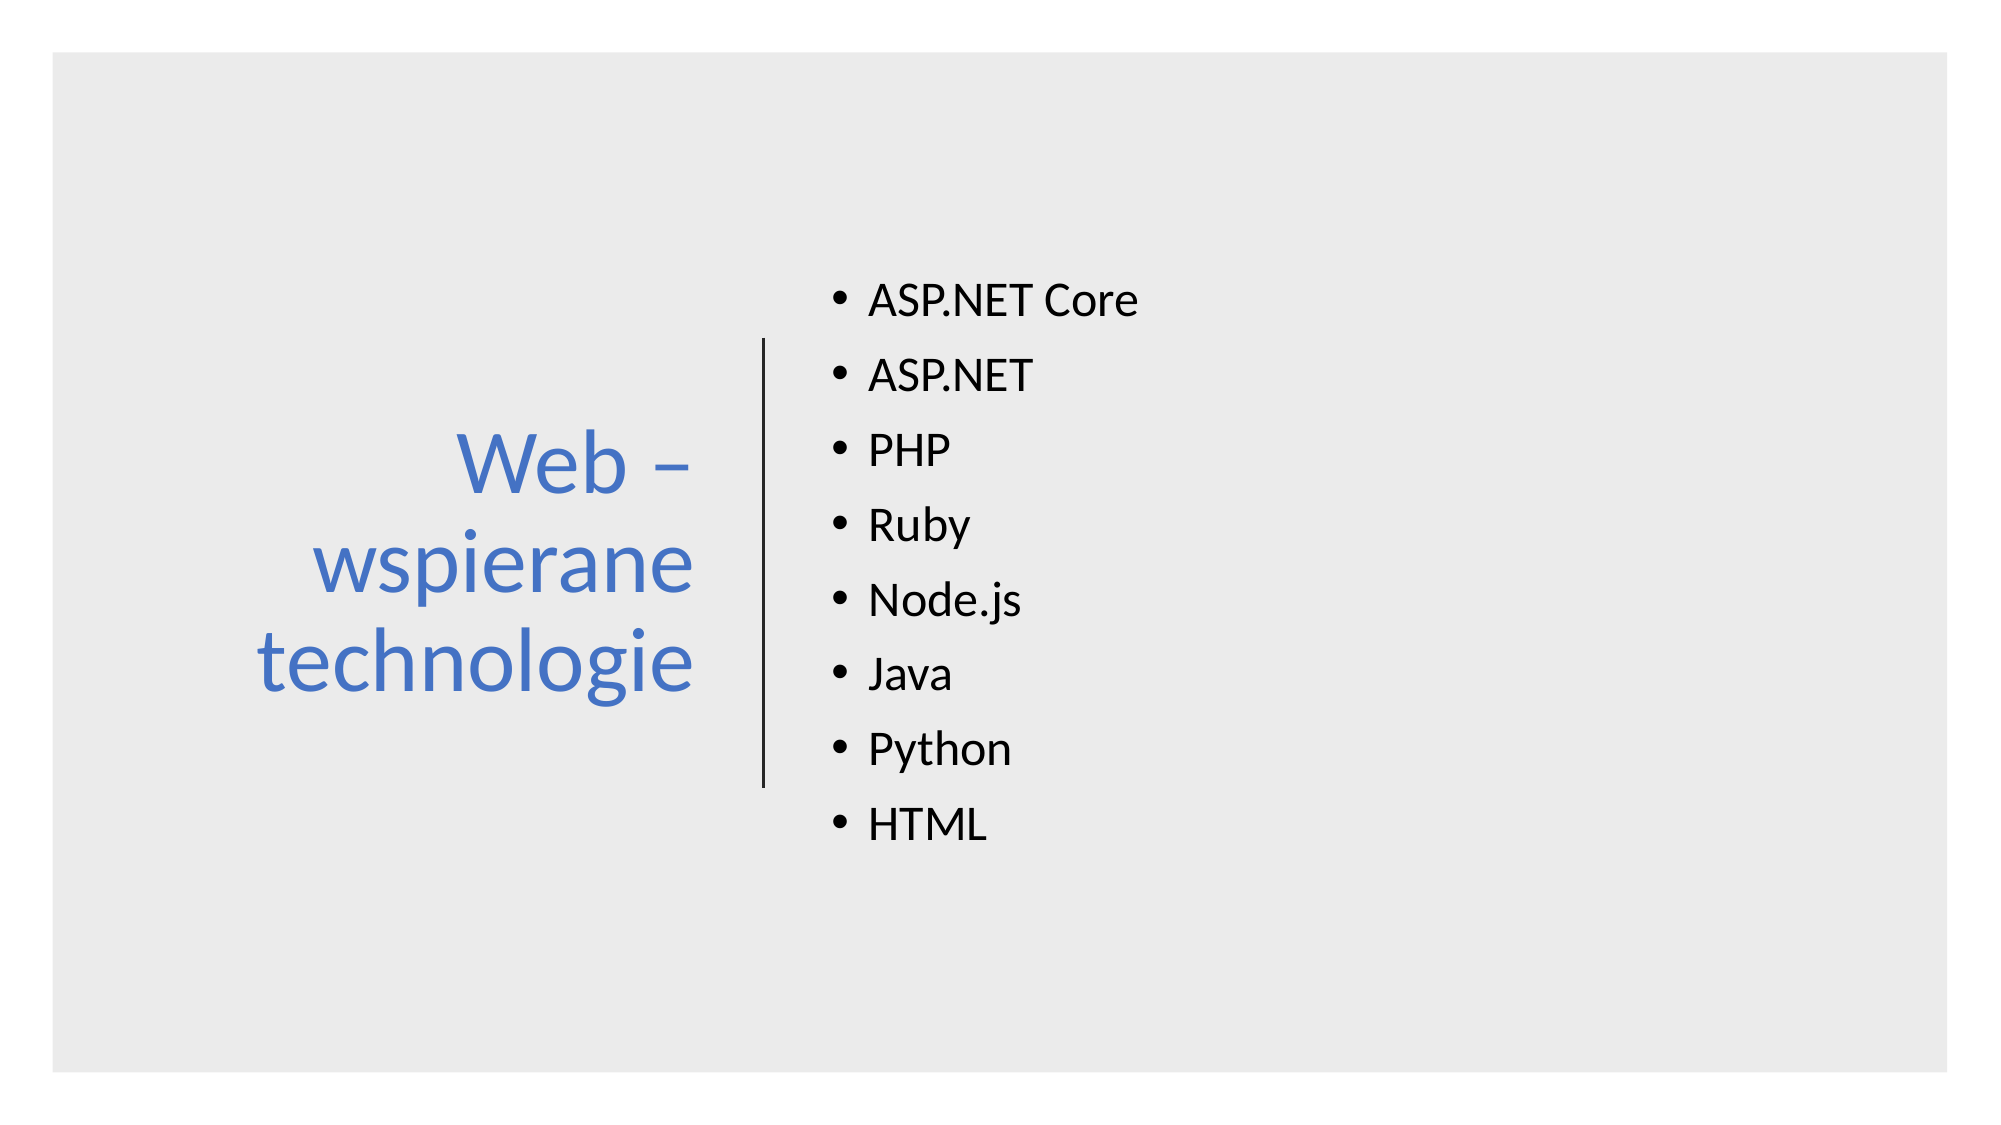

# Web – wspierane technologie
ASP.NET Core
ASP.NET
PHP
Ruby
Node.js
Java
Python
HTML